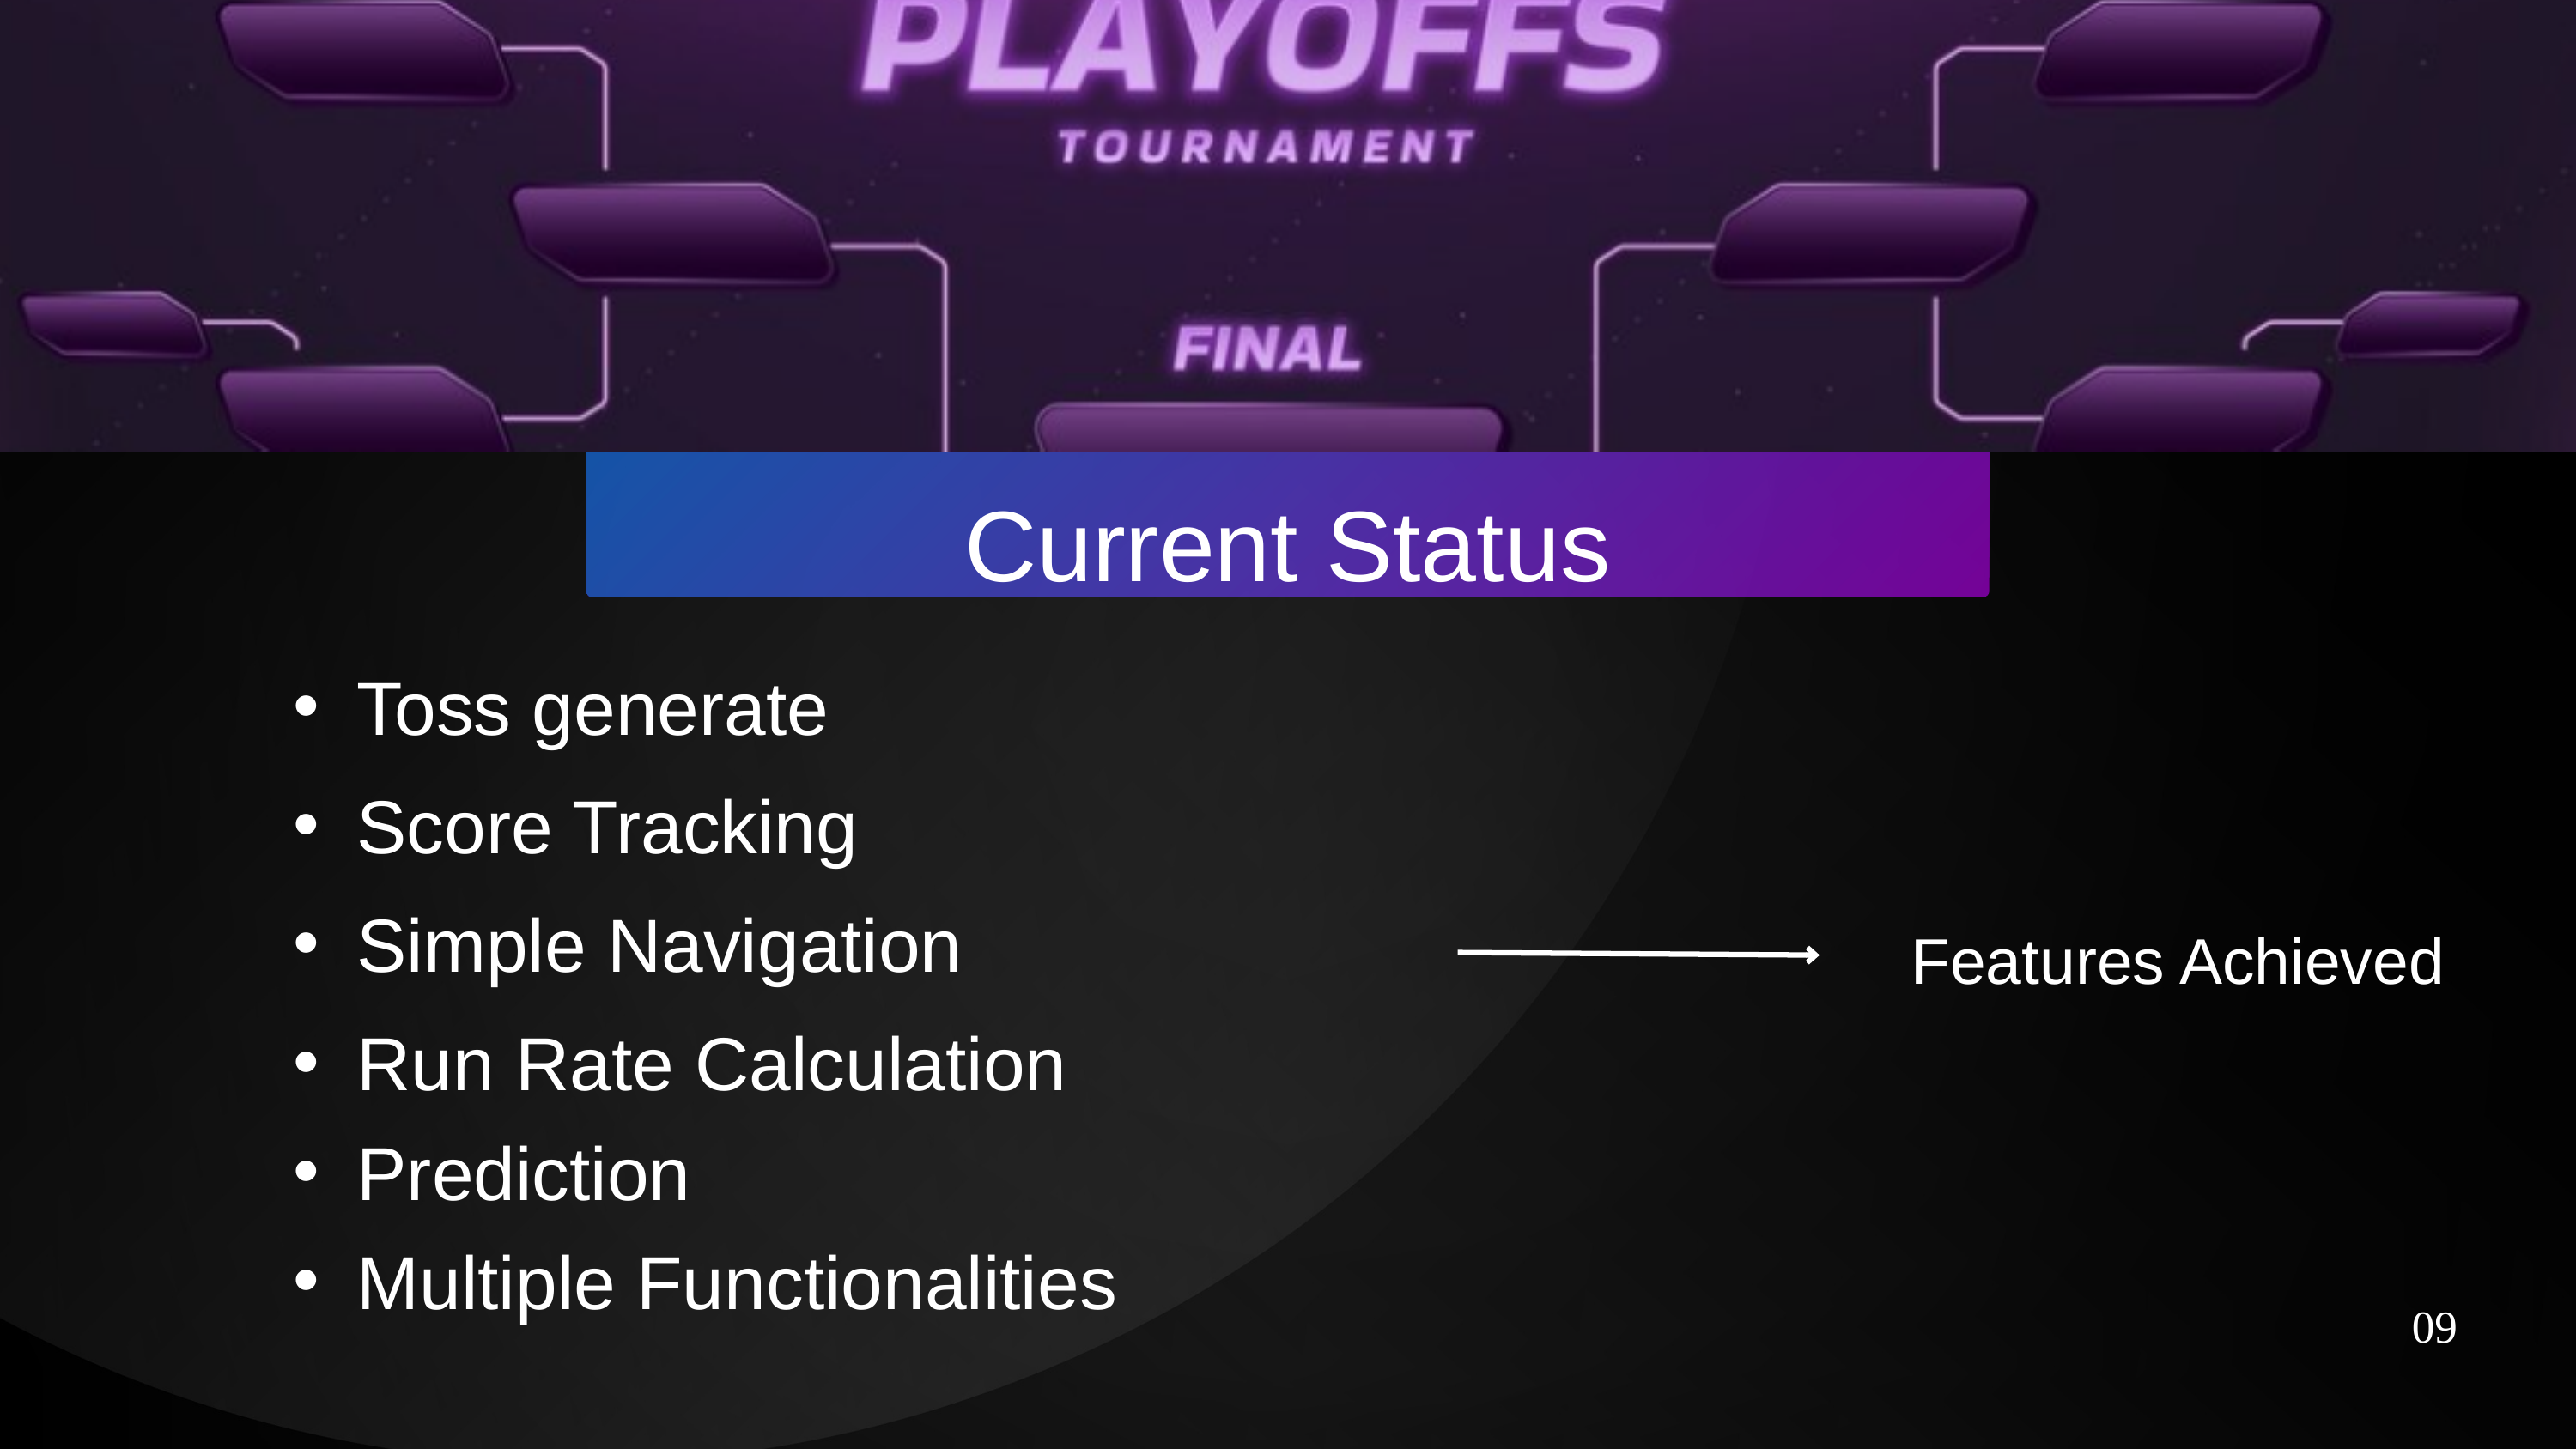

Current Status
Toss generate
Score Tracking
Simple Navigation
    Features Achieved

Run Rate Calculation
Prediction
Multiple Functionalities
09